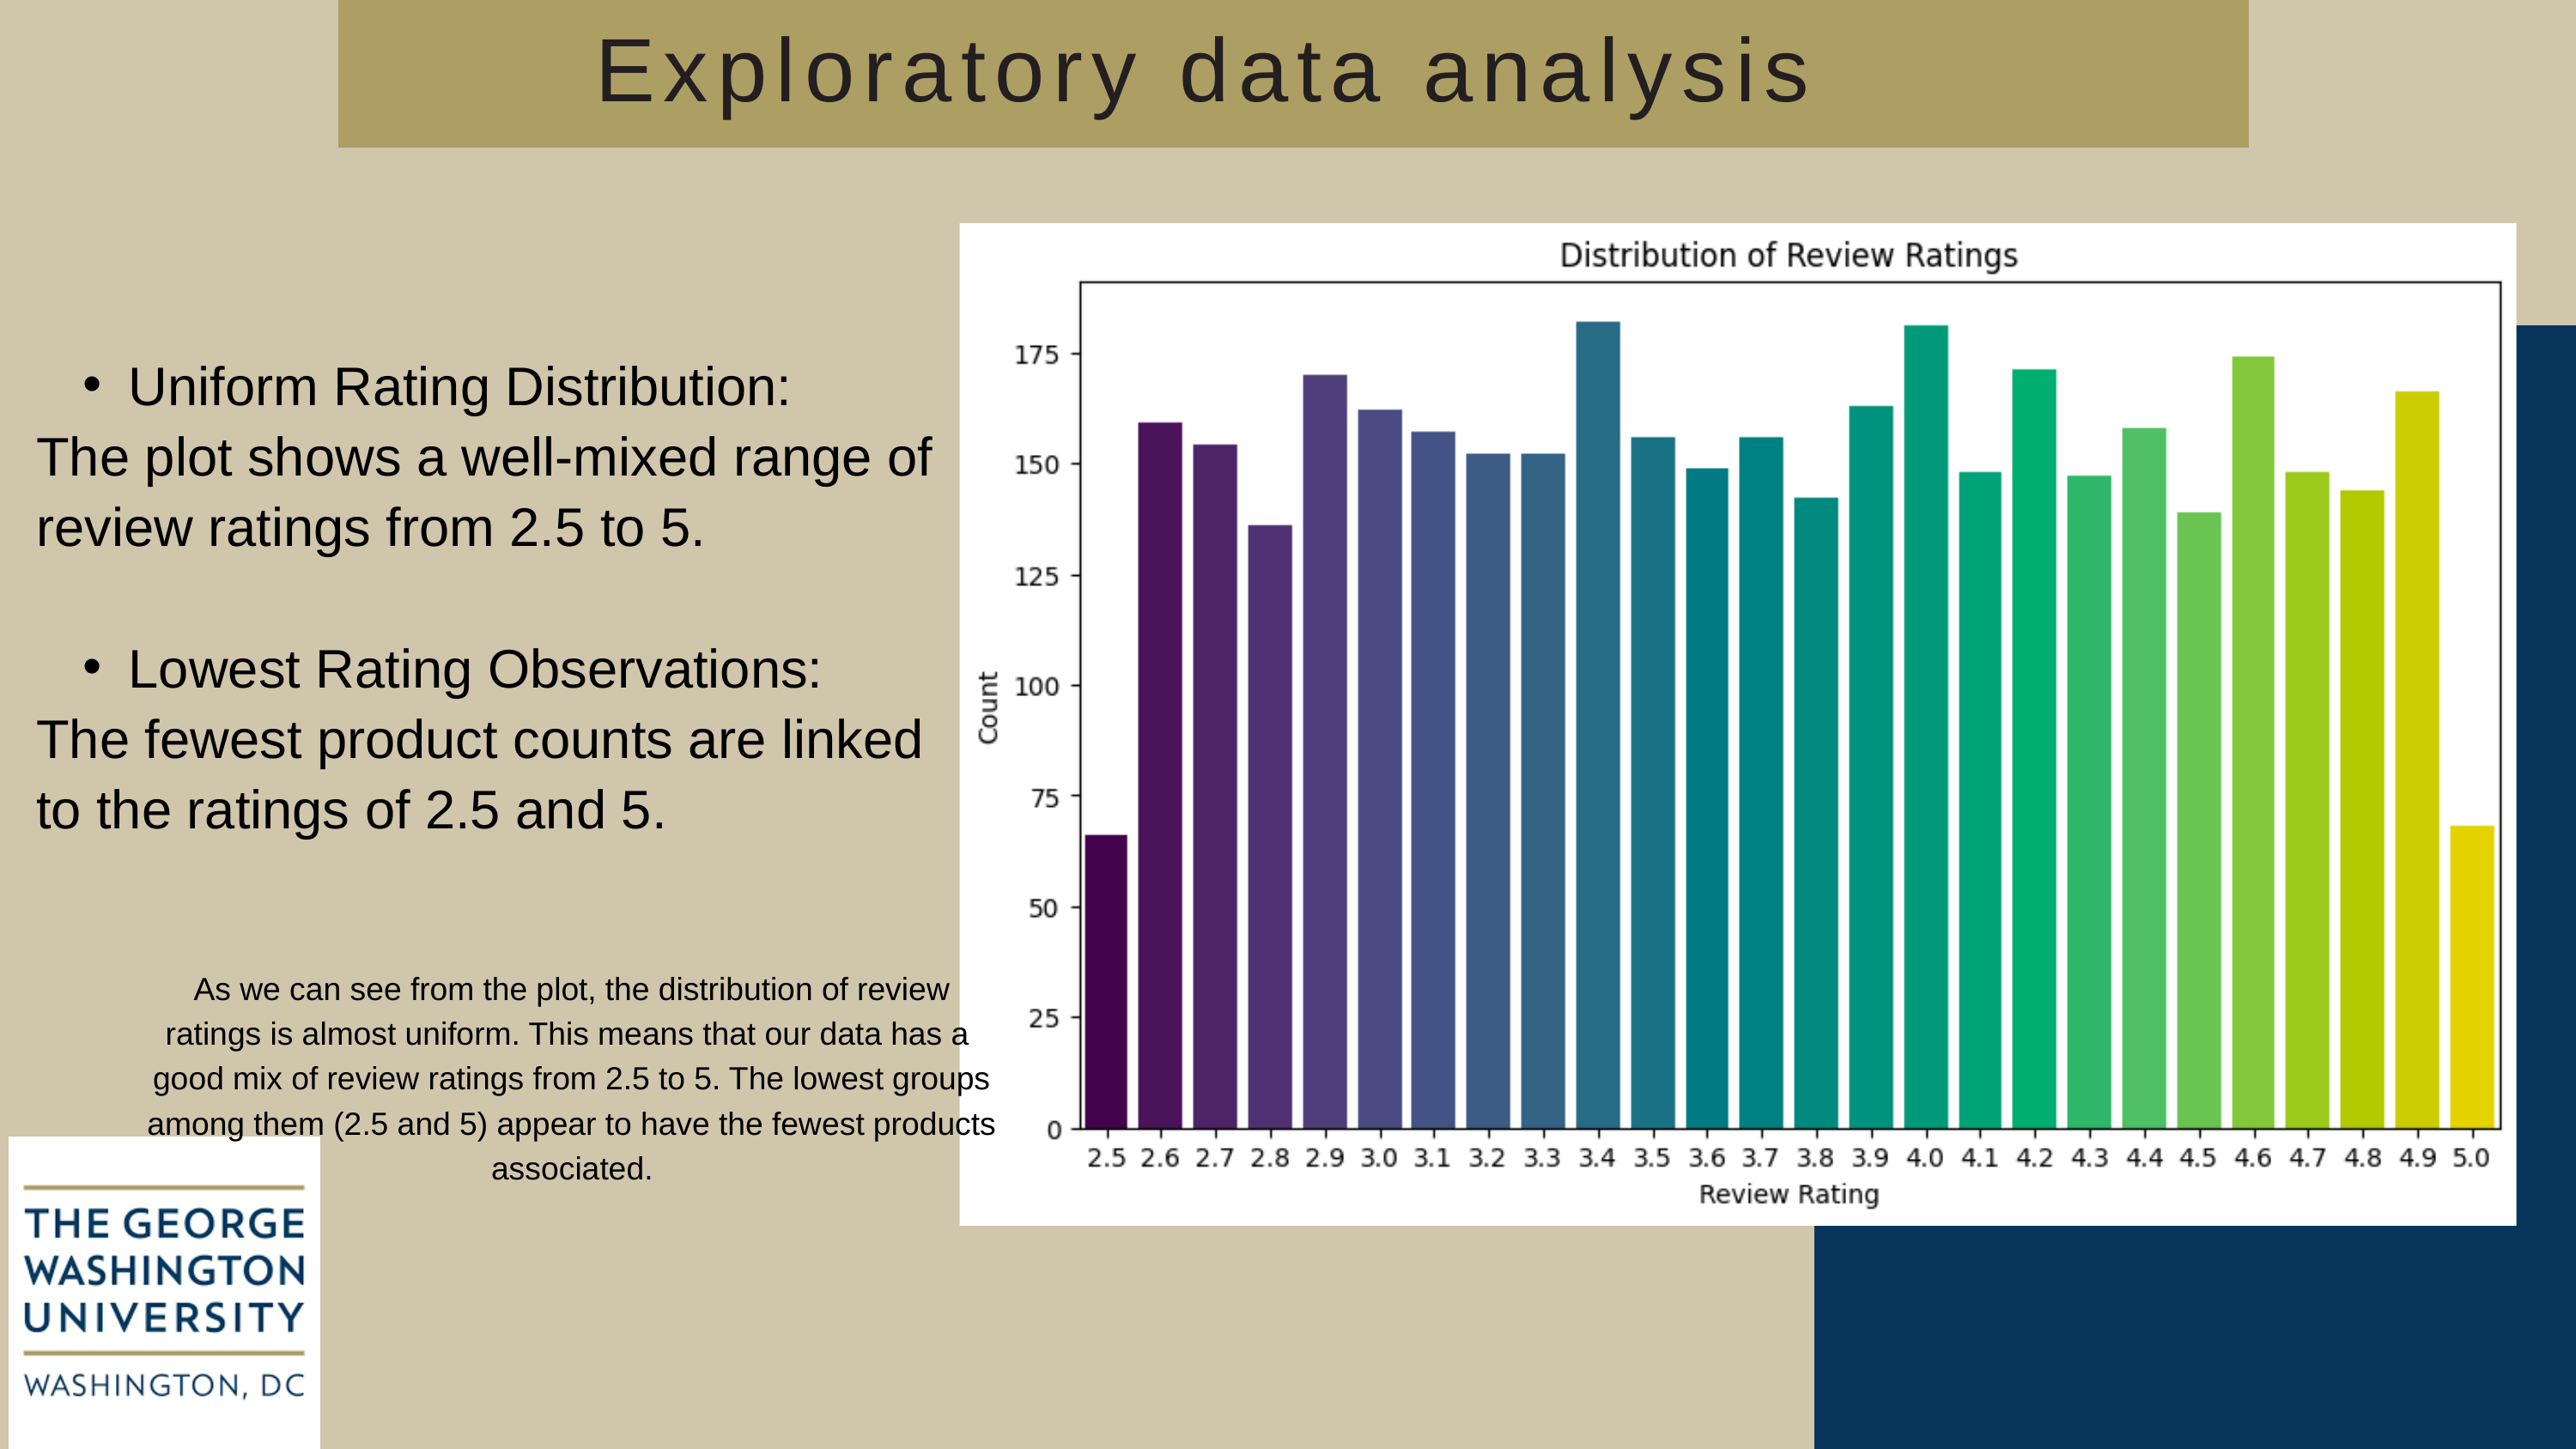

Exploratory data analysis

Uniform Rating Distribution:
The plot shows a well-mixed range of review ratings from 2.5 to 5.

Lowest Rating Observations:
The fewest product counts are linked to the ratings of 2.5 and 5.
As we can see from the plot, the distribution of review ratings is almost uniform. This means that our data has a  good mix of review ratings from 2.5 to 5. The lowest groups among them (2.5 and 5) appear to have the fewest products associated.